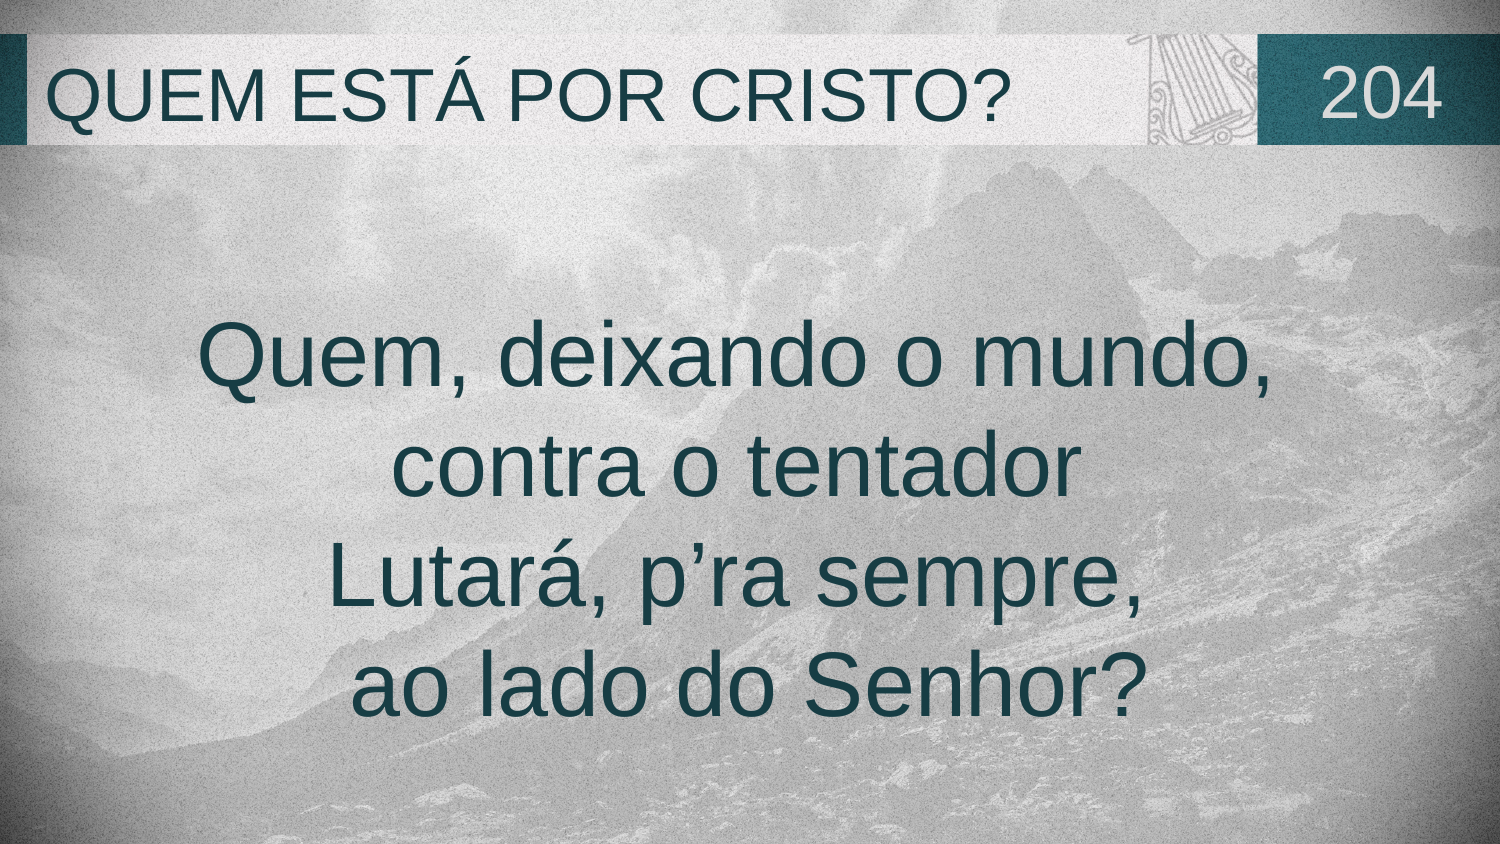

# QUEM ESTÁ POR CRISTO?
204
Quem, deixando o mundo,
contra o tentador
Lutará, p’ra sempre,
ao lado do Senhor?